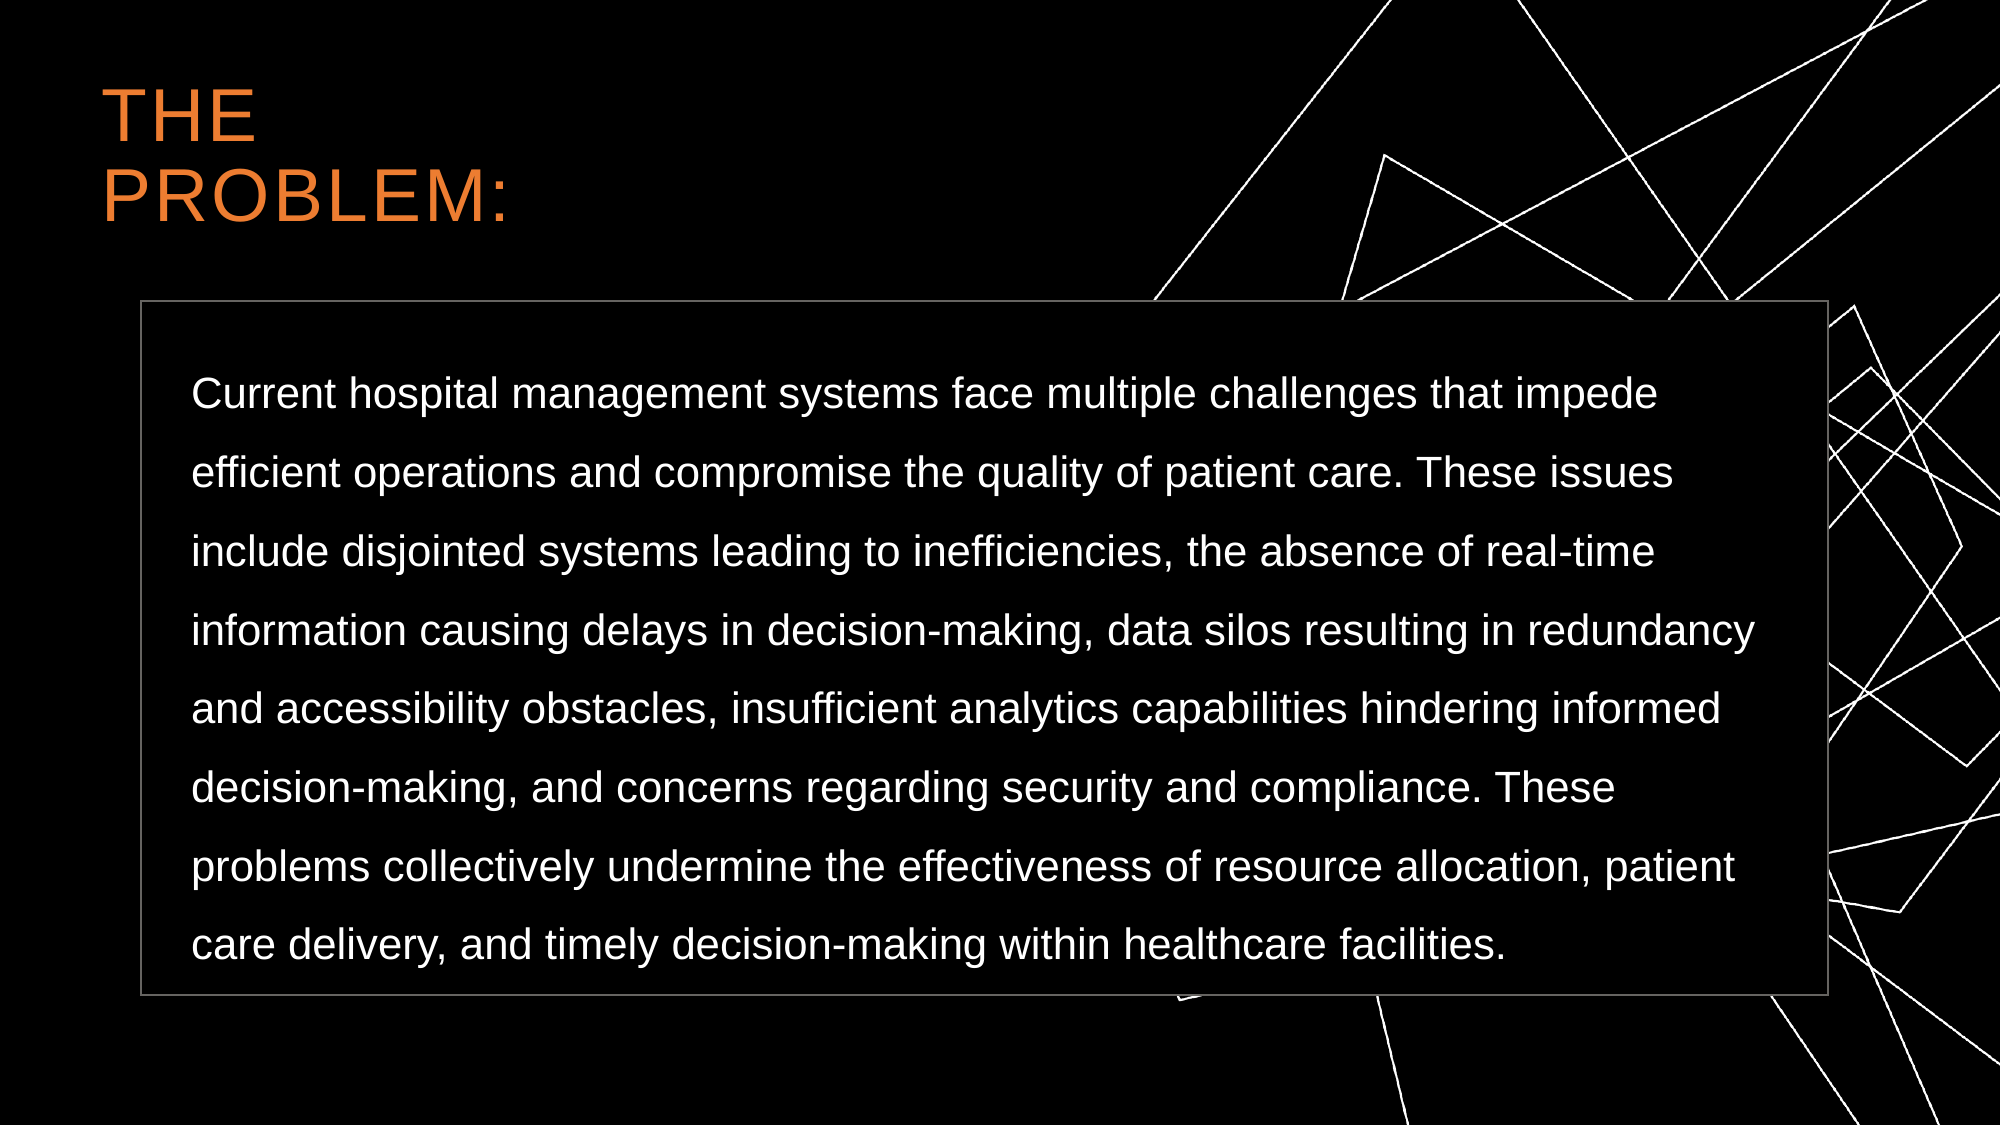

# The problem:

Current hospital management systems face multiple challenges that impede efficient operations and compromise the quality of patient care. These issues include disjointed systems leading to inefficiencies, the absence of real-time information causing delays in decision-making, data silos resulting in redundancy and accessibility obstacles, insufficient analytics capabilities hindering informed decision-making, and concerns regarding security and compliance. These problems collectively undermine the effectiveness of resource allocation, patient care delivery, and timely decision-making within healthcare facilities.